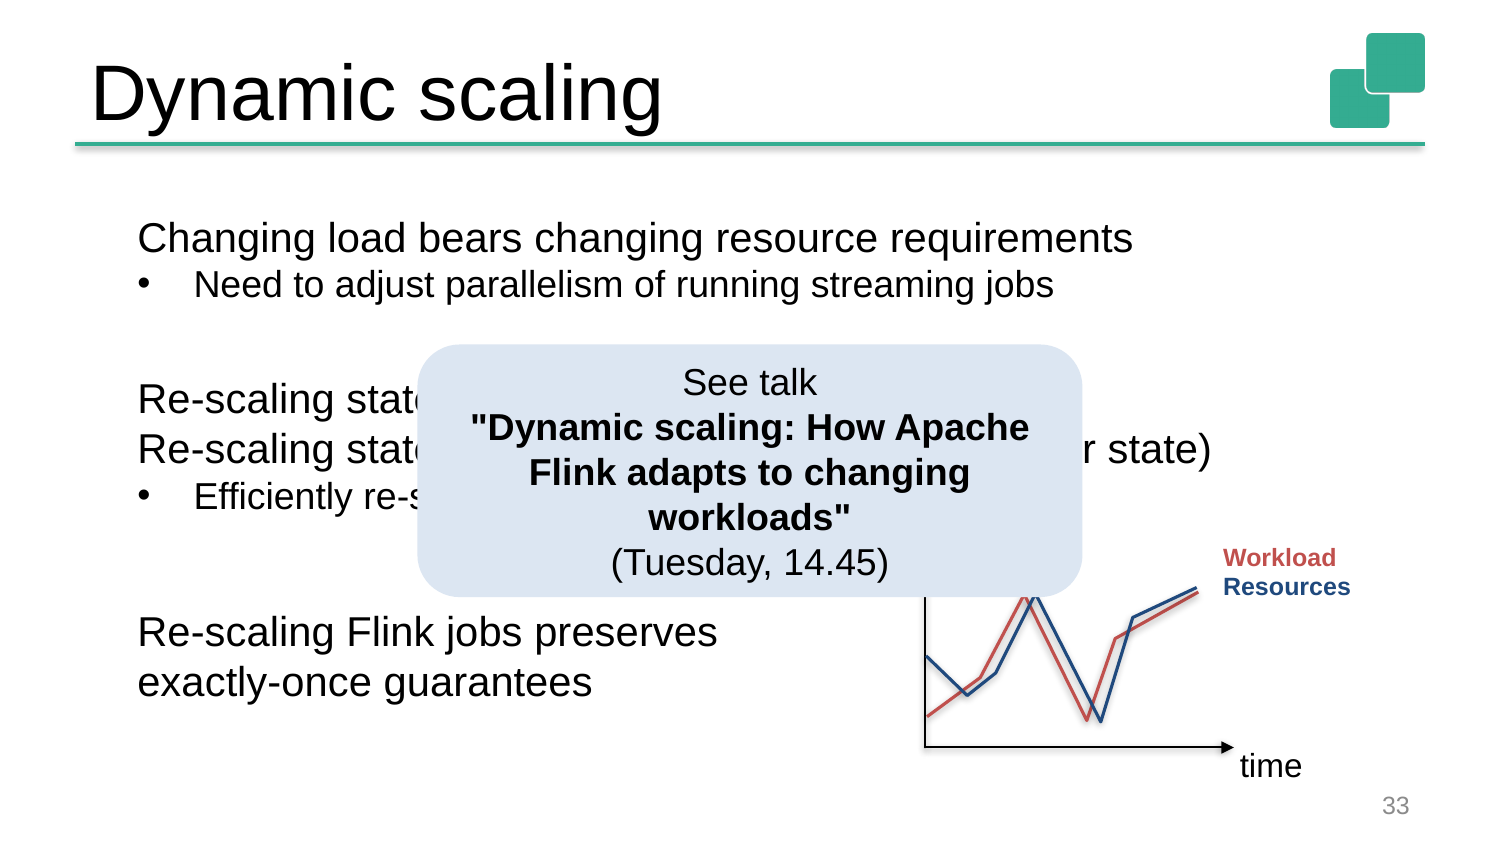

# Dynamic scaling
Changing load bears changing resource requirements
Need to adjust parallelism of running streaming jobs
See talk
"Dynamic scaling: How Apache Flink adapts to changing workloads"
(Tuesday, 14.45)
Re-scaling stateless operators is trivial
Re-scaling stateful operators is hard (windows, user state)
Efficiently re-shard state
Workload
Resources

time
Re-scaling Flink jobs preserves
exactly-once guarantees
33